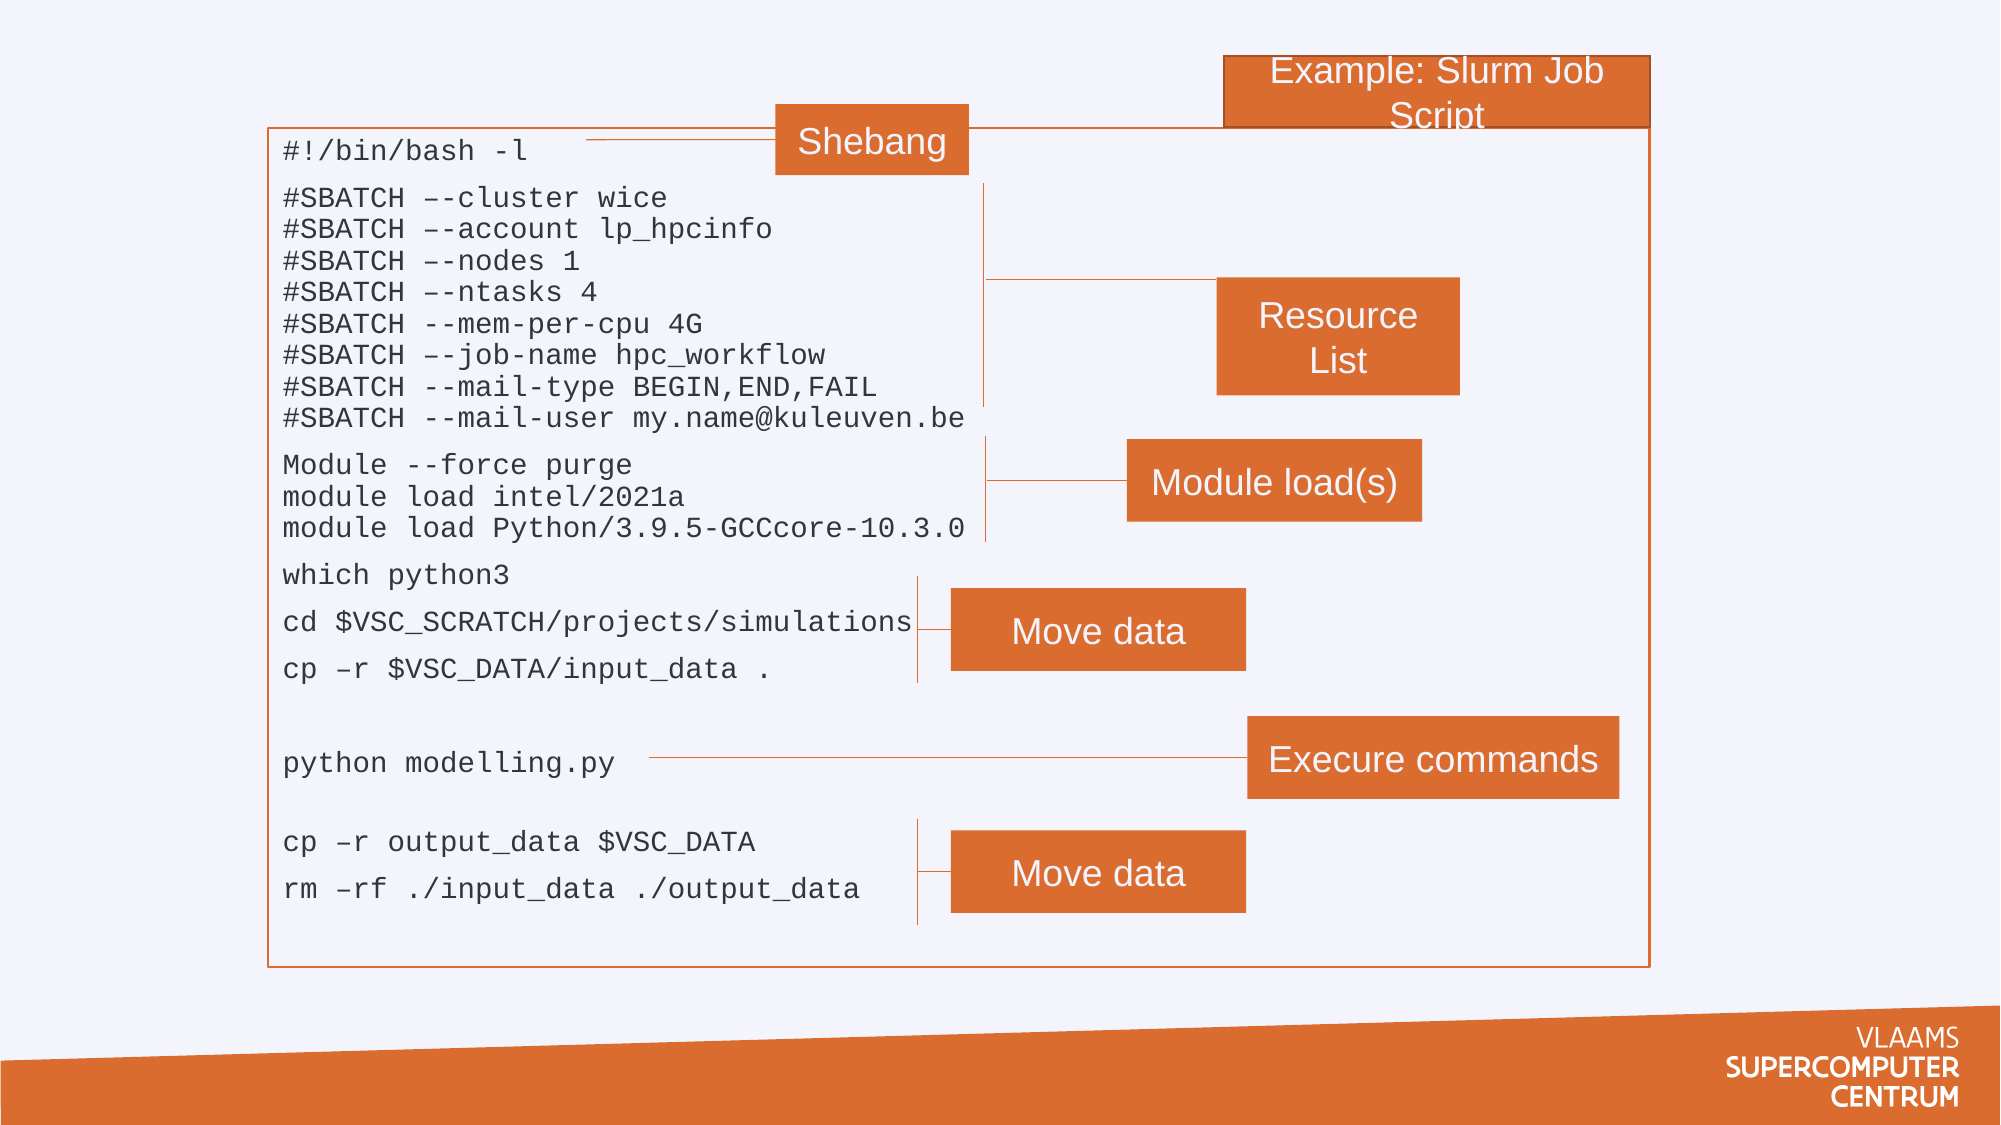

Example: Slurm Job Script
Shebang
#!/bin/bash -l
#SBATCH –-cluster wice
#SBATCH –-account lp_hpcinfo
#SBATCH –-nodes 1
#SBATCH –-ntasks 4
#SBATCH --mem-per-cpu 4G
#SBATCH –-job-name hpc_workflow
#SBATCH --mail-type BEGIN,END,FAIL
#SBATCH --mail-user my.name@kuleuven.be
Module --force purge
module load intel/2021a
module load Python/3.9.5-GCCcore-10.3.0
which python3
cd $VSC_SCRATCH/projects/simulations
cp –r $VSC_DATA/input_data .

python modelling.py
cp –r output_data $VSC_DATA
rm –rf ./input_data ./output_data
Resource List
Module load(s)
Move data
Execure commands
Move data
73